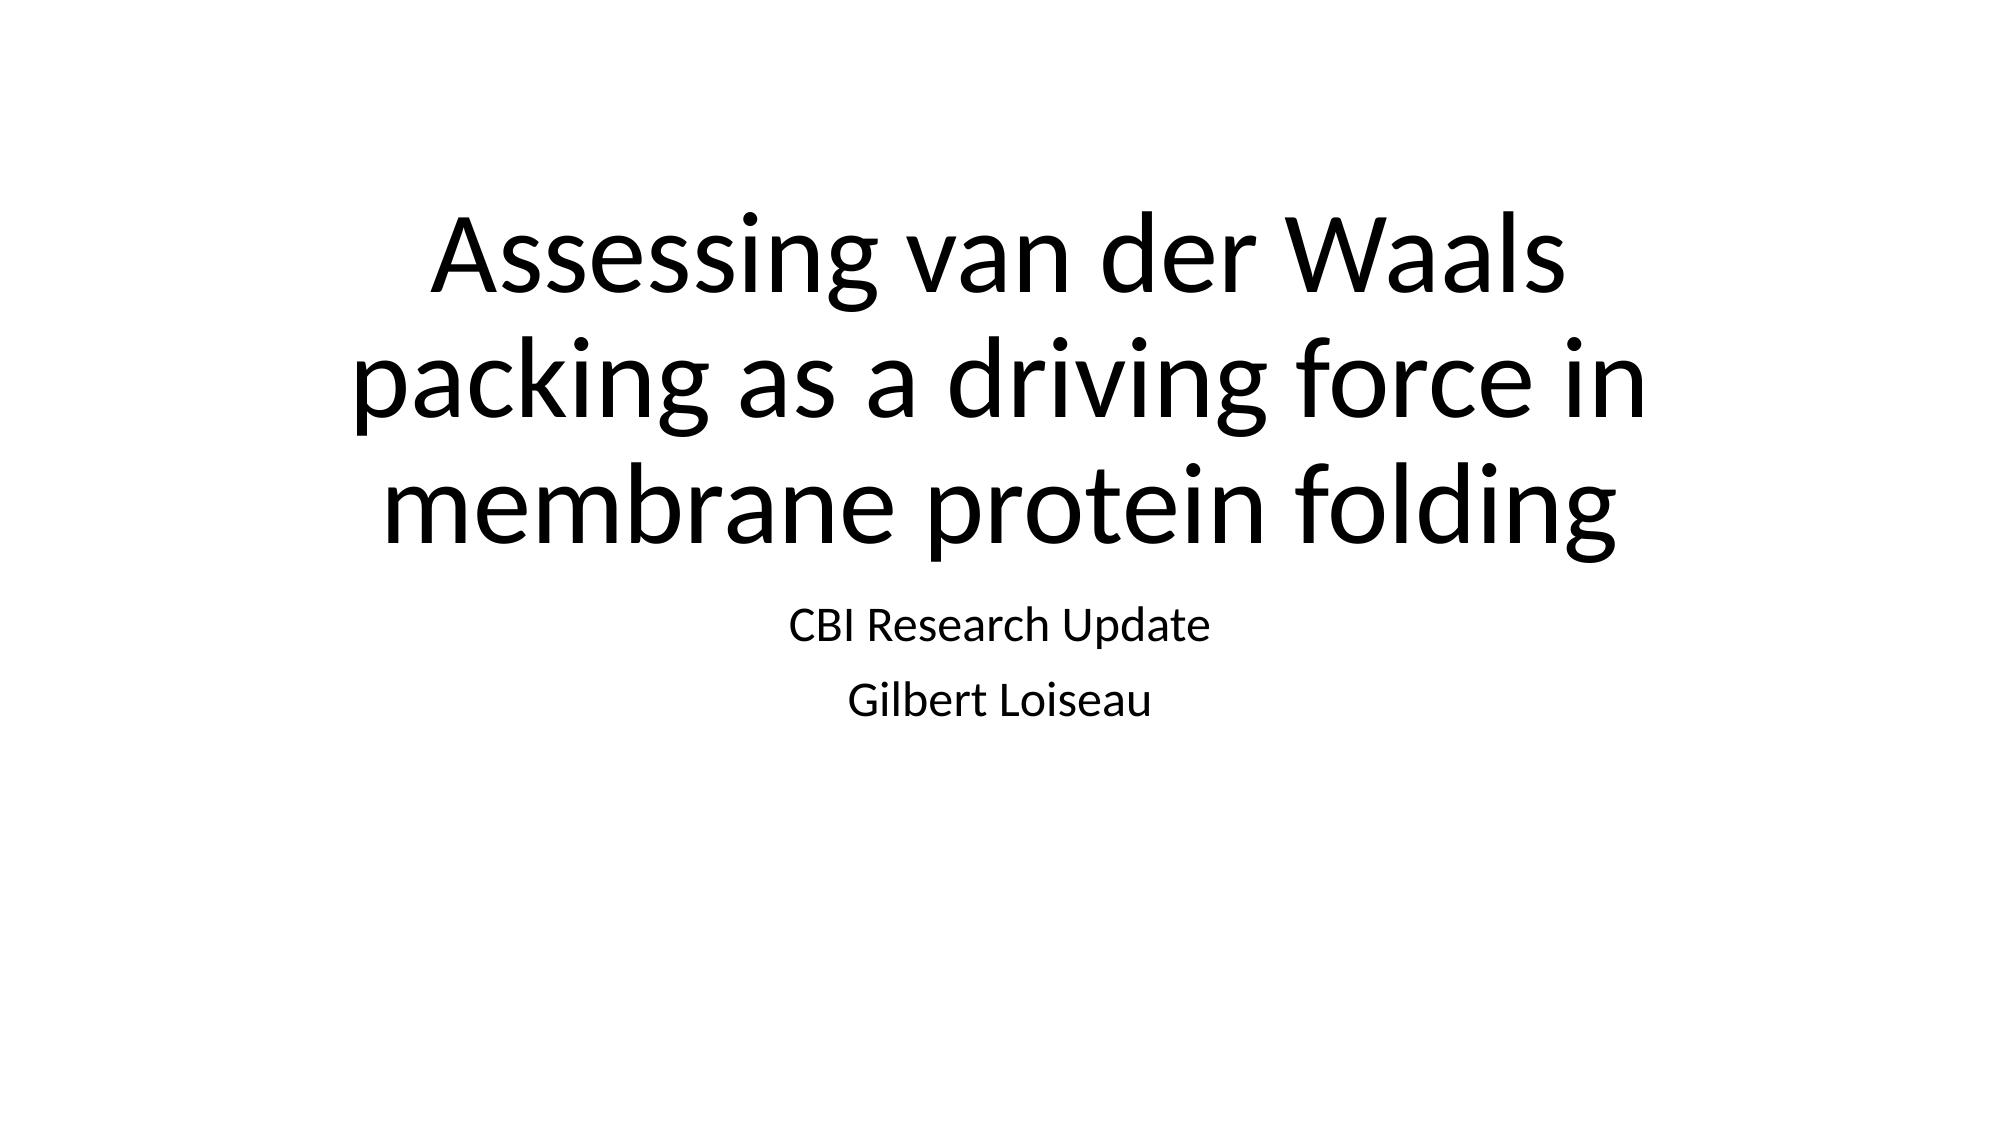

# Assessing van der Waals packing as a driving force in membrane protein folding
CBI Research Update
Gilbert Loiseau